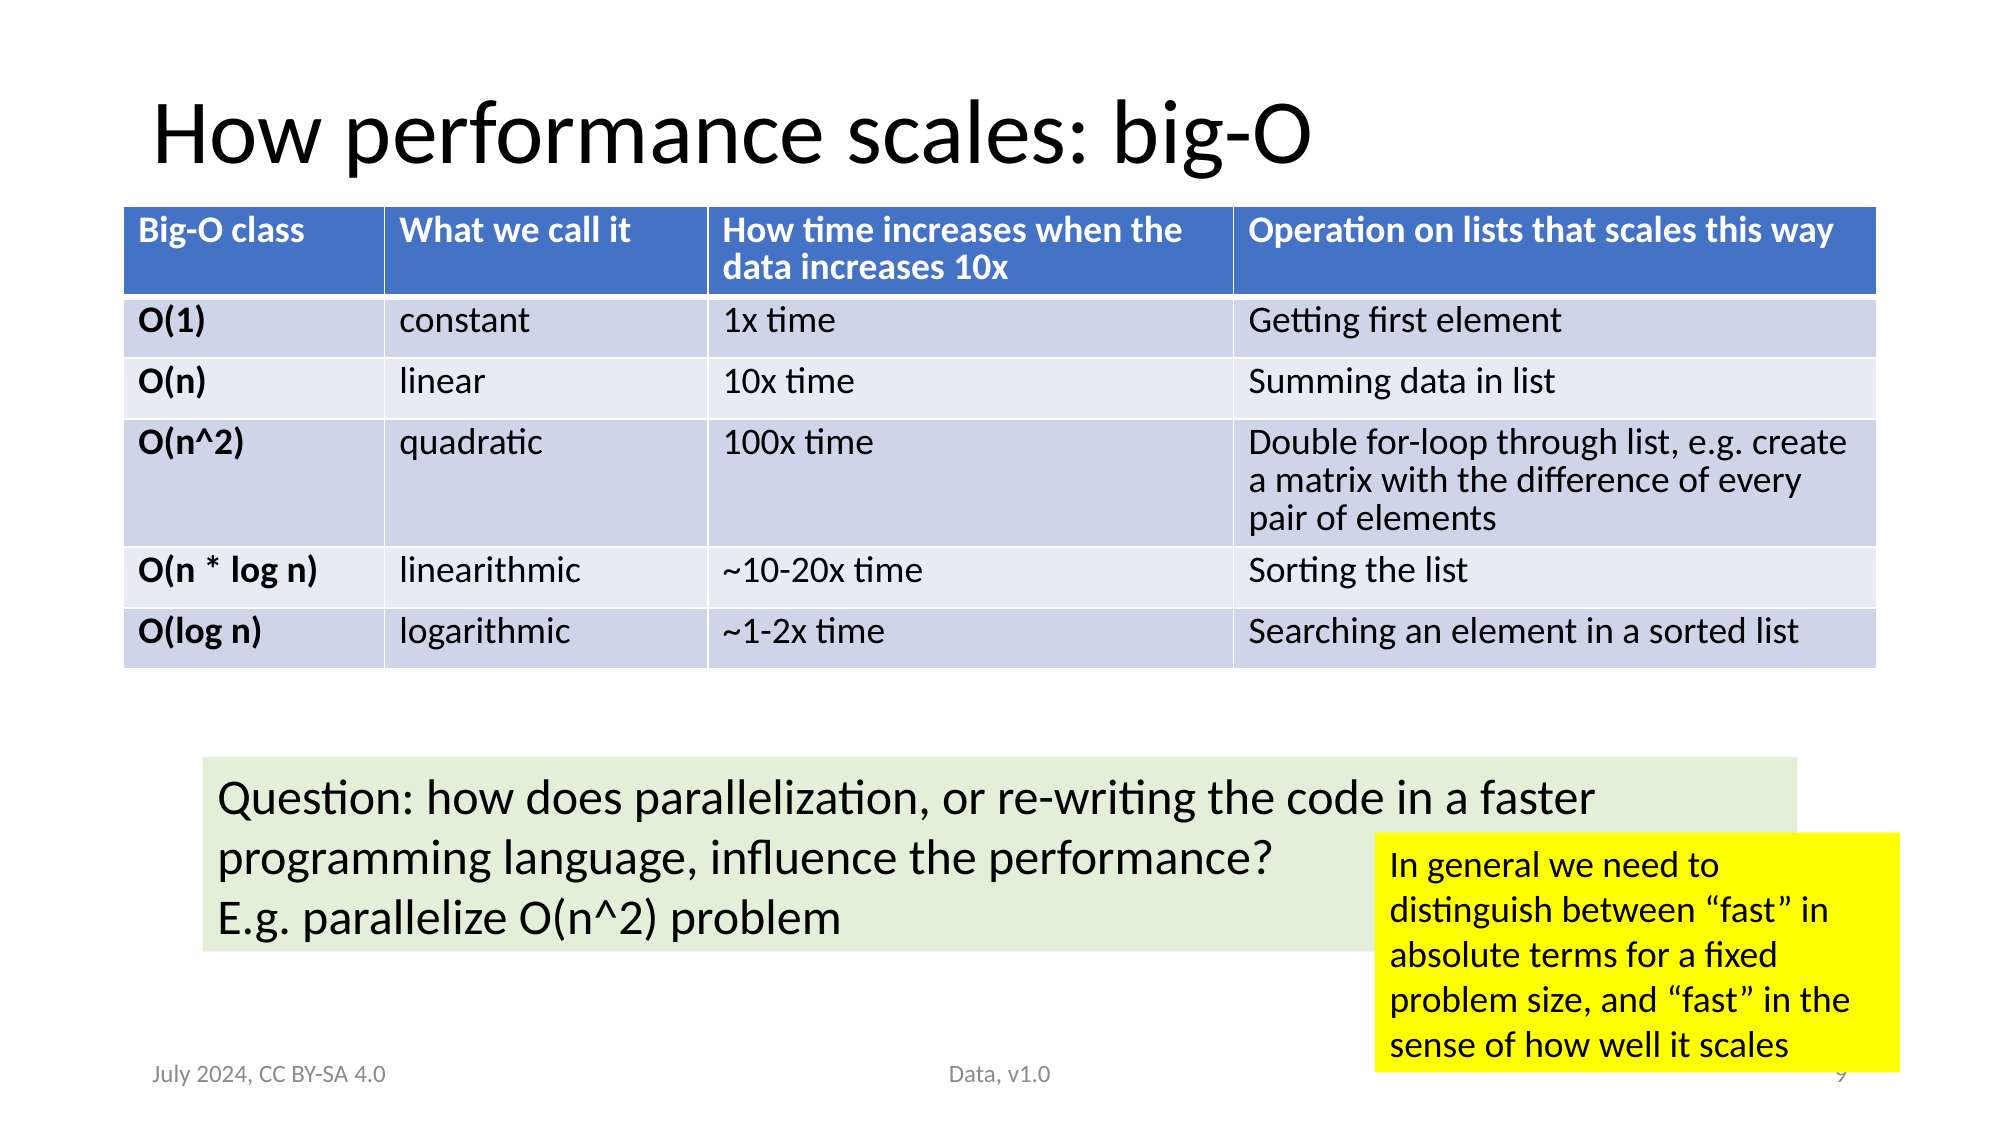

# How performance scales: big-O
| Big-O class | What we call it | How time increases when the data increases 10x | Operation on lists that scales this way |
| --- | --- | --- | --- |
| O(1) | constant | 1x time | Getting first element |
| O(n) | linear | 10x time | Summing data in list |
| O(n^2) | quadratic | 100x time | Double for-loop through list, e.g. create a matrix with the difference of every pair of elements |
| O(n \* log n) | linearithmic | ~10-20x time | Sorting the list |
| O(log n) | logarithmic | ~1-2x time | Searching an element in a sorted list |
Question: how does parallelization, or re-writing the code in a faster programming language, influence the performance?
E.g. parallelize O(n^2) problem
In general we need to distinguish between “fast” in absolute terms for a fixed problem size, and “fast” in the sense of how well it scales
July 2024, CC BY-SA 4.0
Data, v1.0
9